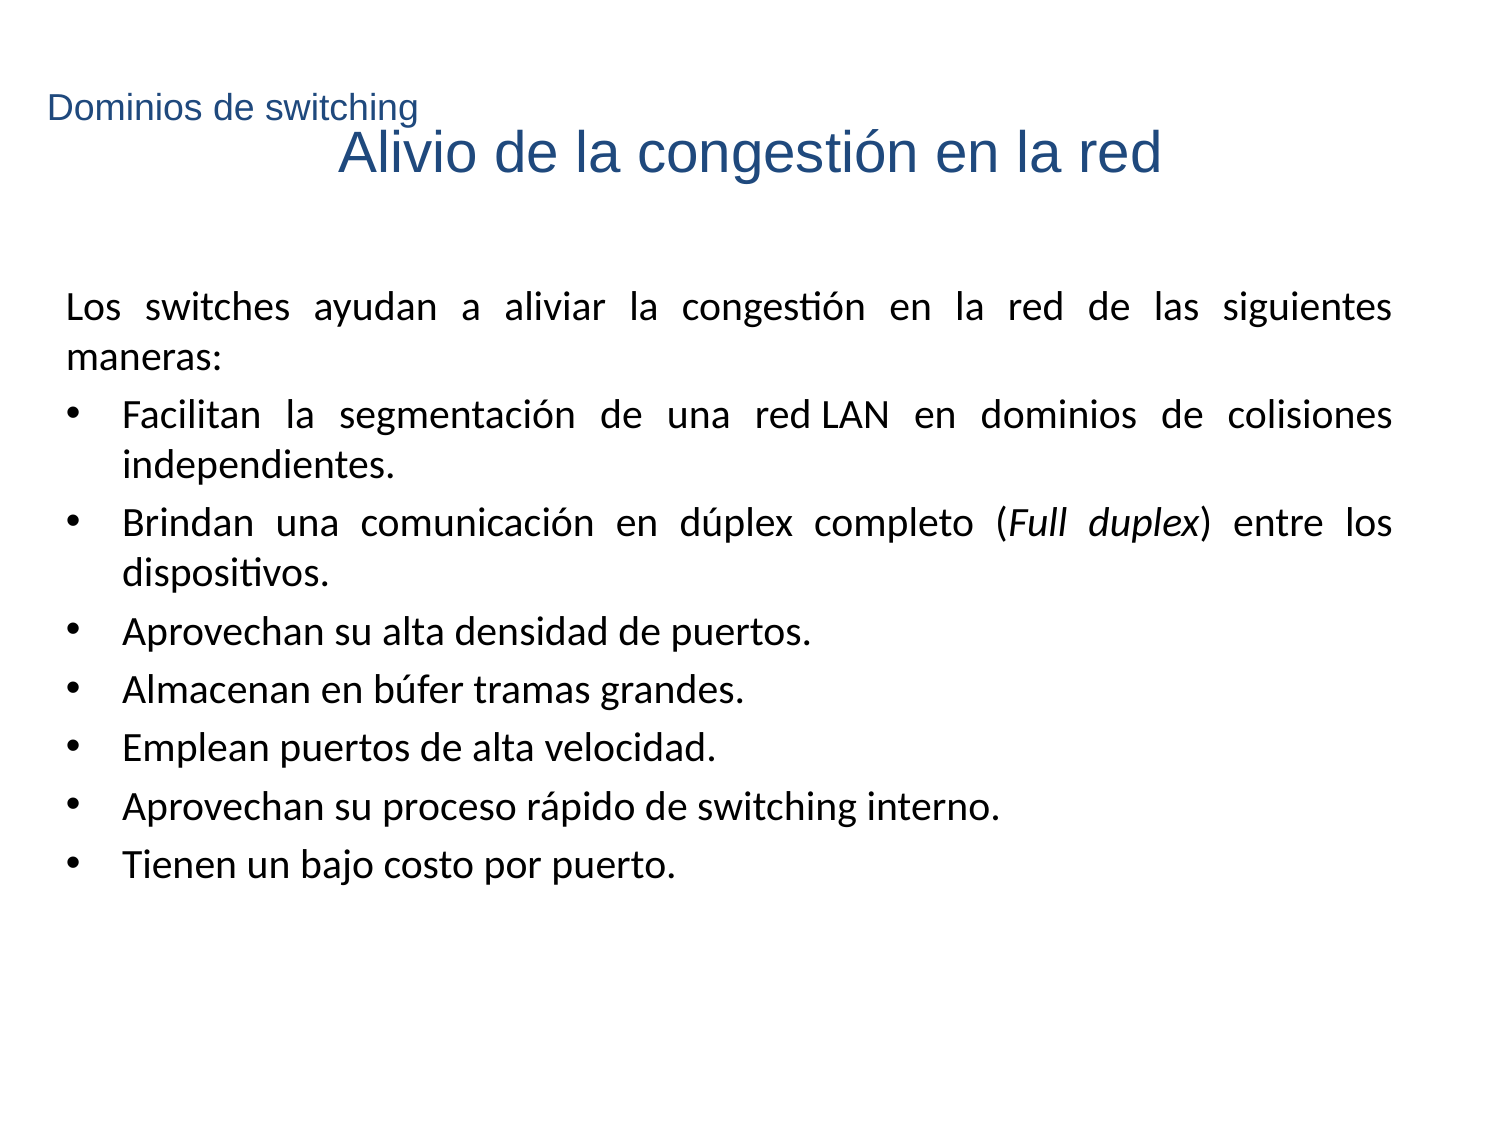

# Dominios de switching
Alivio de la congestión en la red
Los switches ayudan a aliviar la congestión en la red de las siguientes maneras:
Facilitan la segmentación de una red LAN en dominios de colisiones independientes.
Brindan una comunicación en dúplex completo (Full duplex) entre los dispositivos.
Aprovechan su alta densidad de puertos.
Almacenan en búfer tramas grandes.
Emplean puertos de alta velocidad.
Aprovechan su proceso rápido de switching interno.
Tienen un bajo costo por puerto.